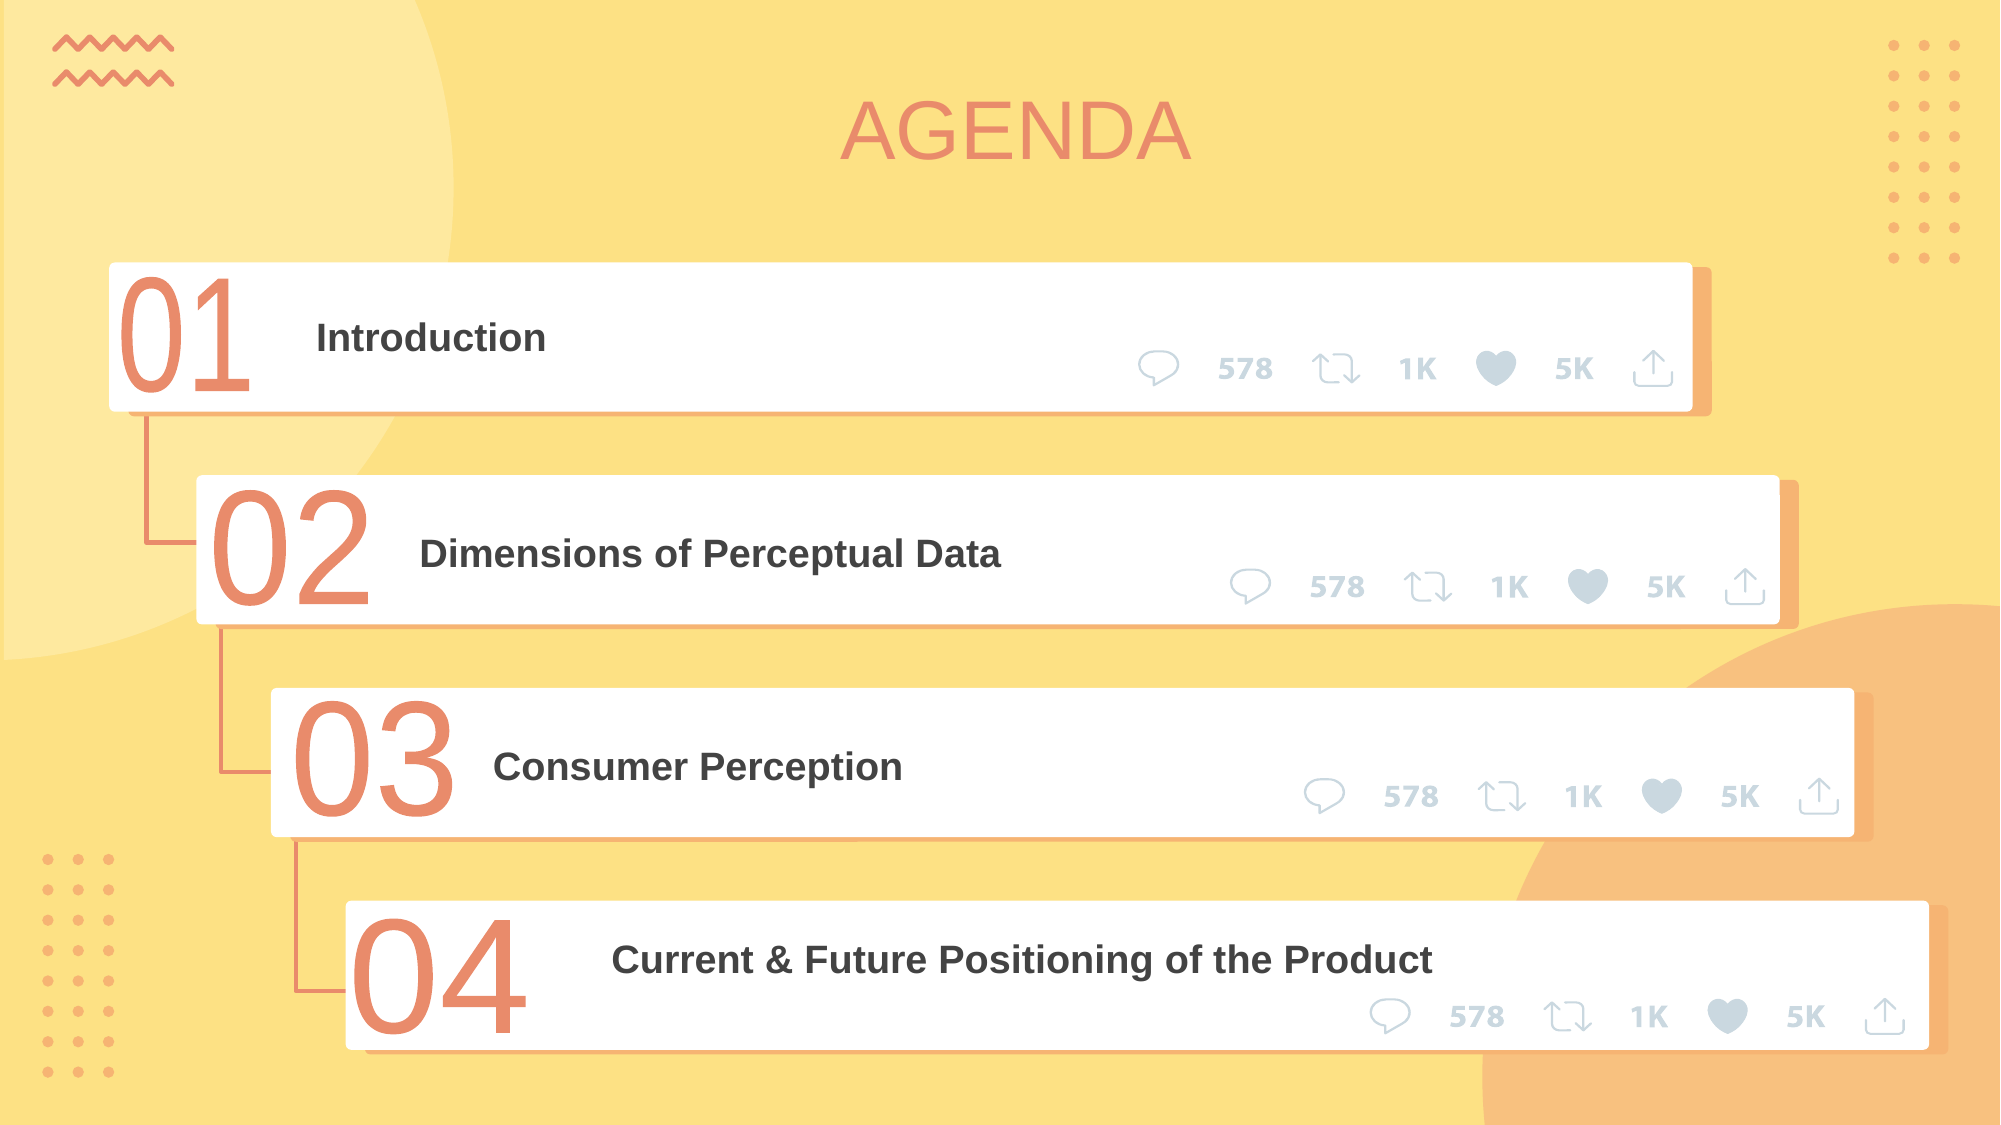

# AGENDA
01
Introduction
02
Dimensions of Perceptual Data
03
Consumer Perception
Current & Future Positioning of the Product
04